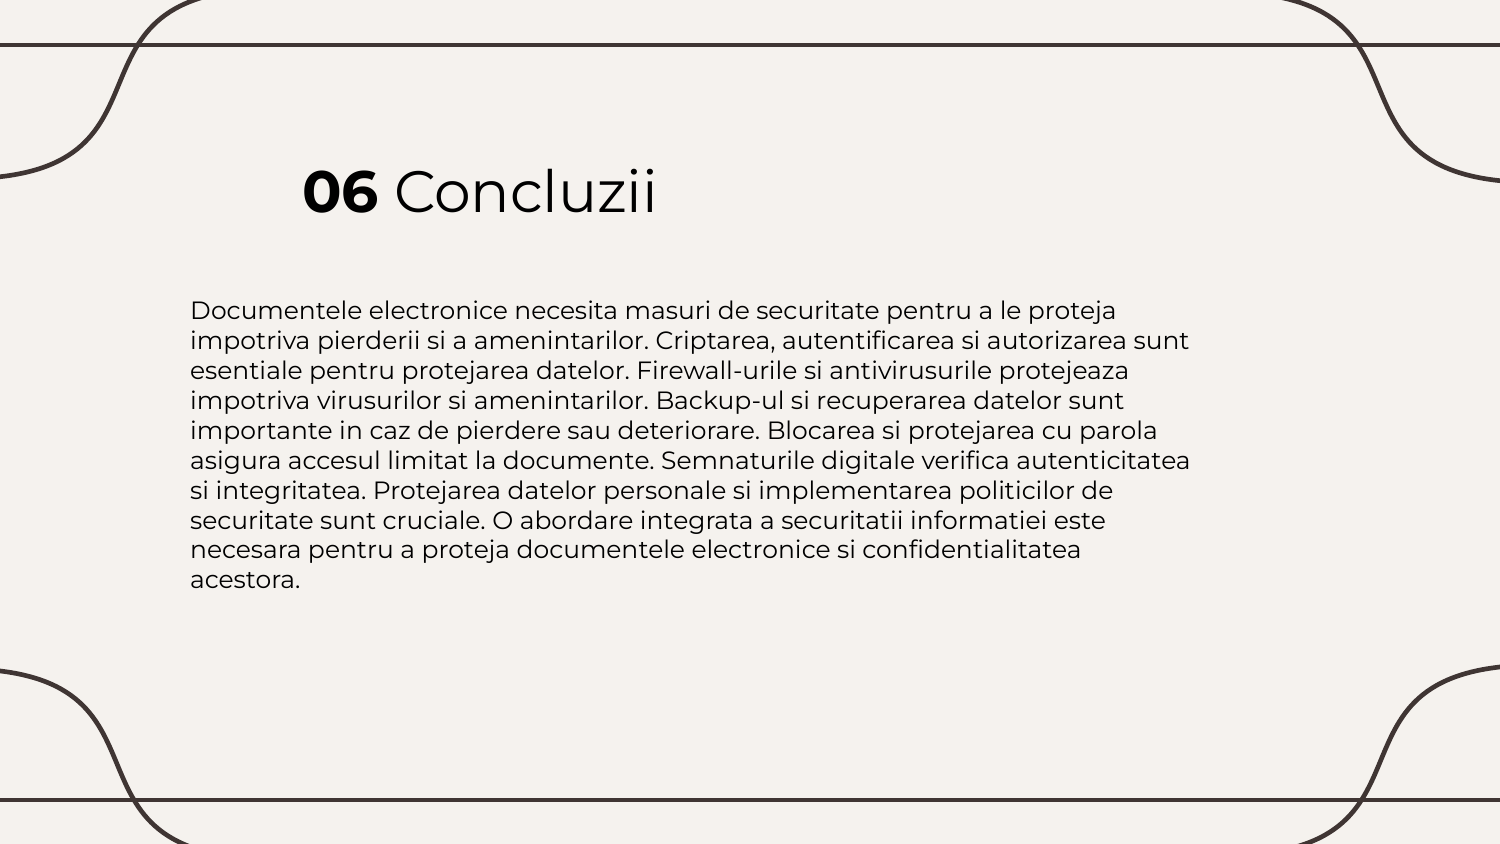

# 06 Concluzii
Documentele electronice necesita masuri de securitate pentru a le proteja impotriva pierderii si a amenintarilor. Criptarea, autentificarea si autorizarea sunt esentiale pentru protejarea datelor. Firewall-urile si antivirusurile protejeaza impotriva virusurilor si amenintarilor. Backup-ul si recuperarea datelor sunt importante in caz de pierdere sau deteriorare. Blocarea si protejarea cu parola asigura accesul limitat la documente. Semnaturile digitale verifica autenticitatea si integritatea. Protejarea datelor personale si implementarea politicilor de securitate sunt cruciale. O abordare integrata a securitatii informatiei este necesara pentru a proteja documentele electronice si confidentialitatea acestora.